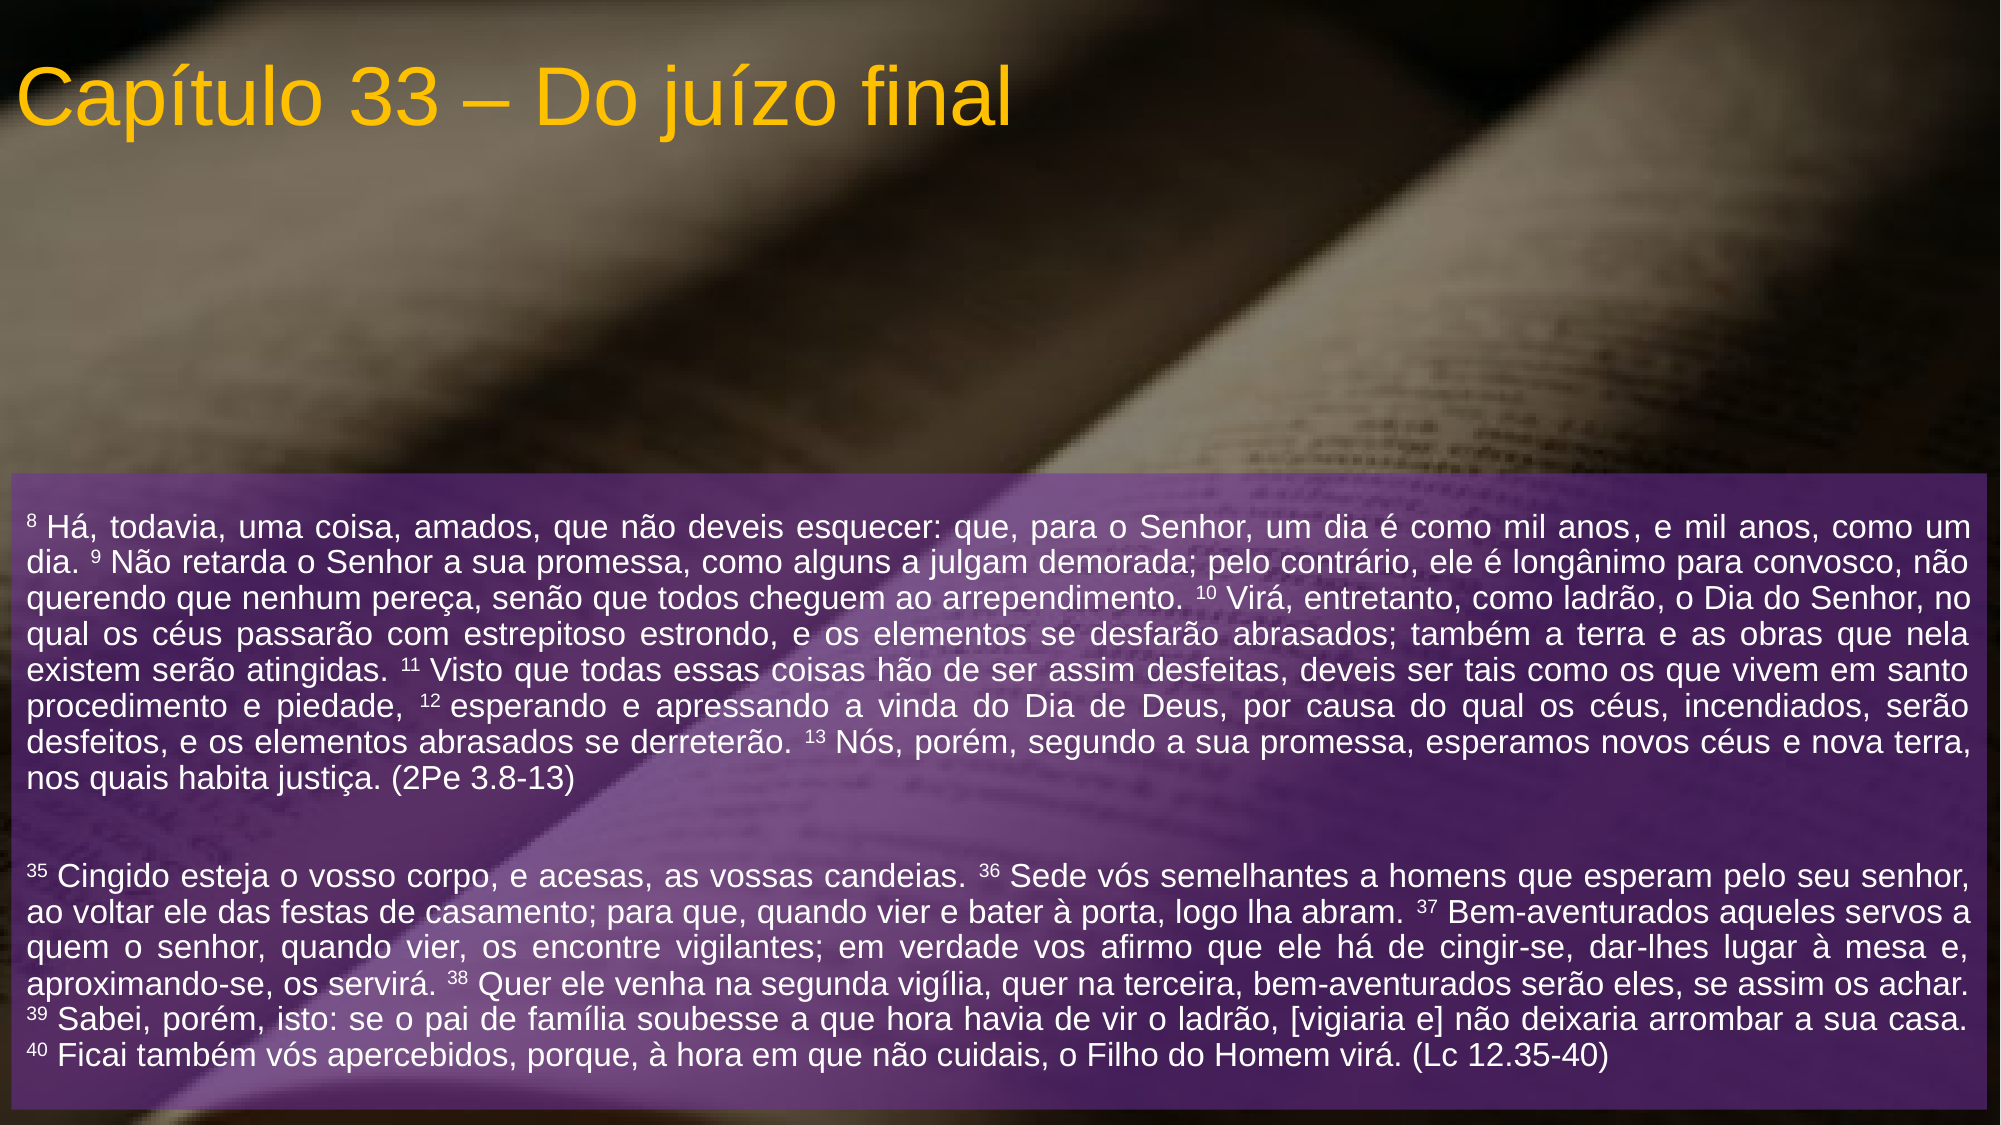

Capítulo 33 – Do juízo final
8 Há, todavia, uma coisa, amados, que não deveis esquecer: que, para o Senhor, um dia é como mil anos﻿, e mil anos, como um dia. 9 Não retarda o Senhor a sua promessa, como alguns a julgam demorada; pelo contrário, ele é longânimo para convosco, não querendo que nenhum pereça, senão que todos cheguem ao arrependimento. 10 Virá, entretanto, como ladrão﻿, o Dia do Senhor, no qual os céus passarão com estrepitoso estrondo, e os elementos se desfarão abrasados; também a terra e as obras que nela existem serão atingidas. 11 Visto que todas essas coisas hão de ser assim desfeitas, deveis ser tais como os que vivem em santo procedimento e piedade, 12 esperando e apressando a vinda do Dia de Deus, por causa do qual os céus, incendiados, serão desfeitos, e os elementos abrasados se derreterão. 13 Nós, porém, segundo a sua promessa, esperamos novos céus﻿ e nova terra, nos quais habita justiça. (2Pe 3.8-13)

35 Cingido esteja o vosso corpo, e acesas, as vossas candeias. 36 Sede vós semelhantes a homens que esperam pelo seu senhor, ao voltar ele das festas de casamento; para que, quando vier e bater à porta, logo lha abram. 37 Bem-aventurados aqueles servos a quem o senhor, quando vier, os encontre vigilantes; em verdade vos afirmo que ele há de cingir-se, dar-lhes lugar à mesa e, aproximando-se, os servirá. 38 Quer ele venha na segunda vigília, quer na terceira, bem-aventurados serão eles, se assim os achar. 39 Sabei, porém, isto: se o pai de família soubesse a que hora havia de vir o ladrão, [vigiaria e] não deixaria arrombar a sua casa. 40 Ficai também vós apercebidos, porque, à hora em que não cuidais, o Filho do Homem virá. (Lc 12.35-40)